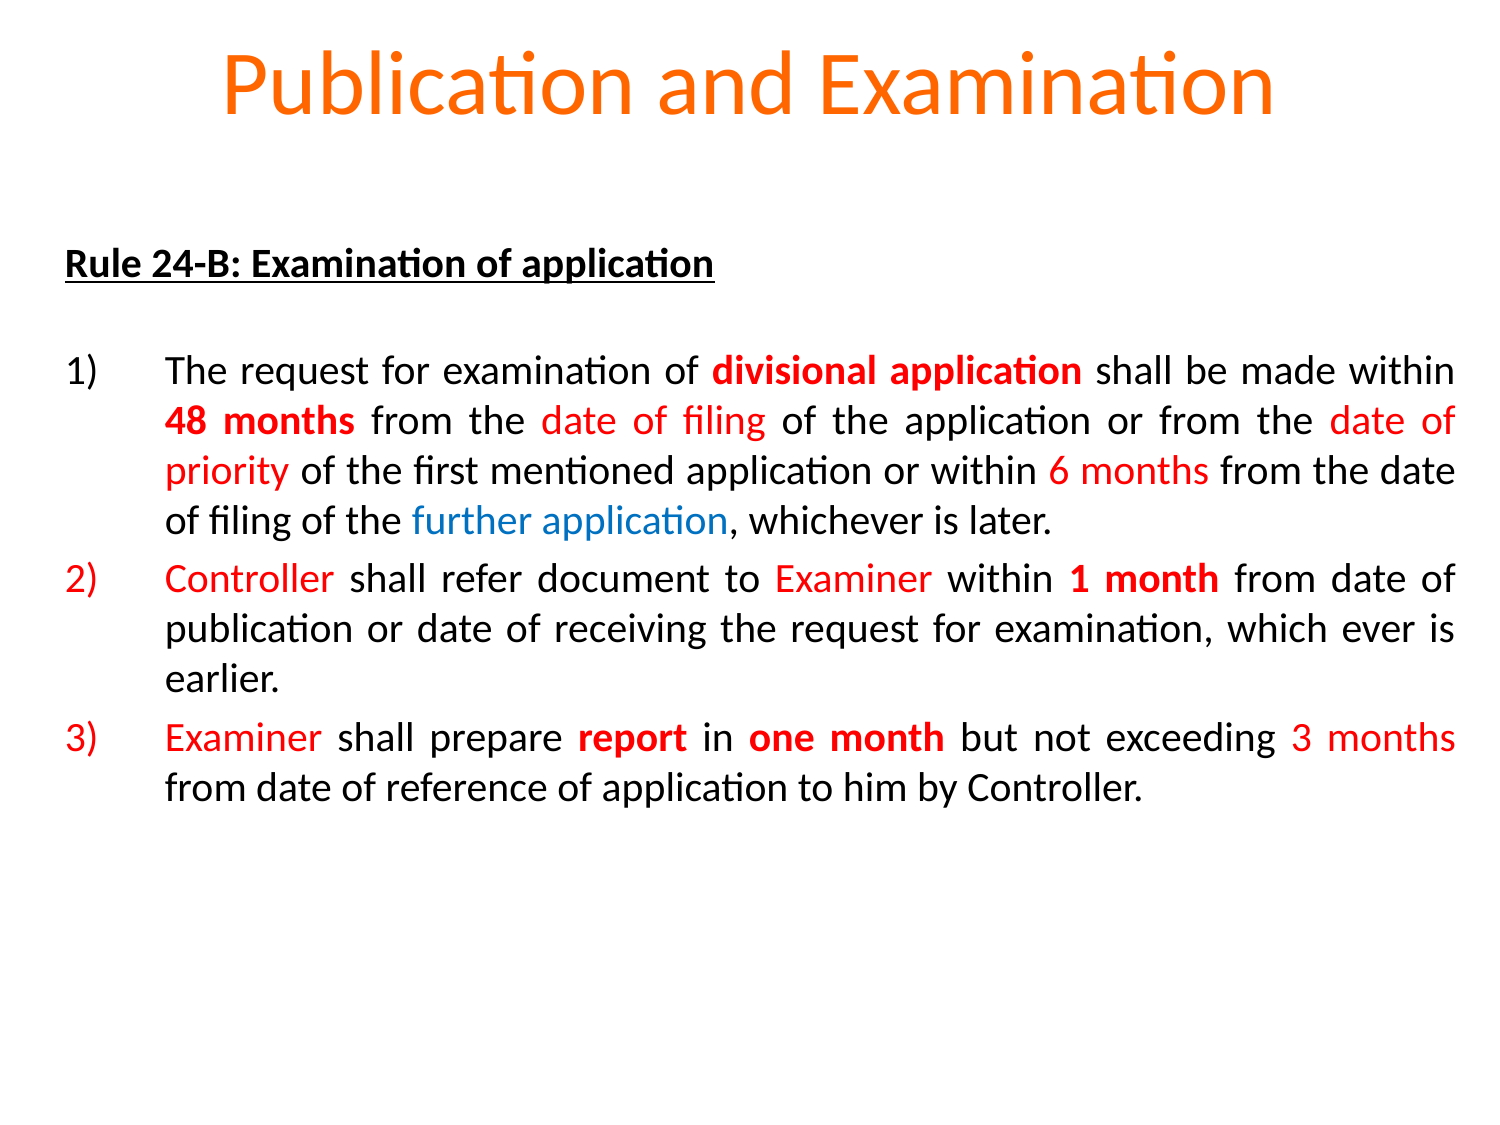

# Publication and Examination
Rule 24-B: Examination of application

The request for examination of divisional application shall be made within 48 months from the date of filing of the application or from the date of priority of the first mentioned application or within 6 months from the date of filing of the further application, whichever is later.
Controller shall refer document to Examiner within 1 month from date of publication or date of receiving the request for examination, which ever is earlier.
Examiner shall prepare report in one month but not exceeding 3 months from date of reference of application to him by Controller.